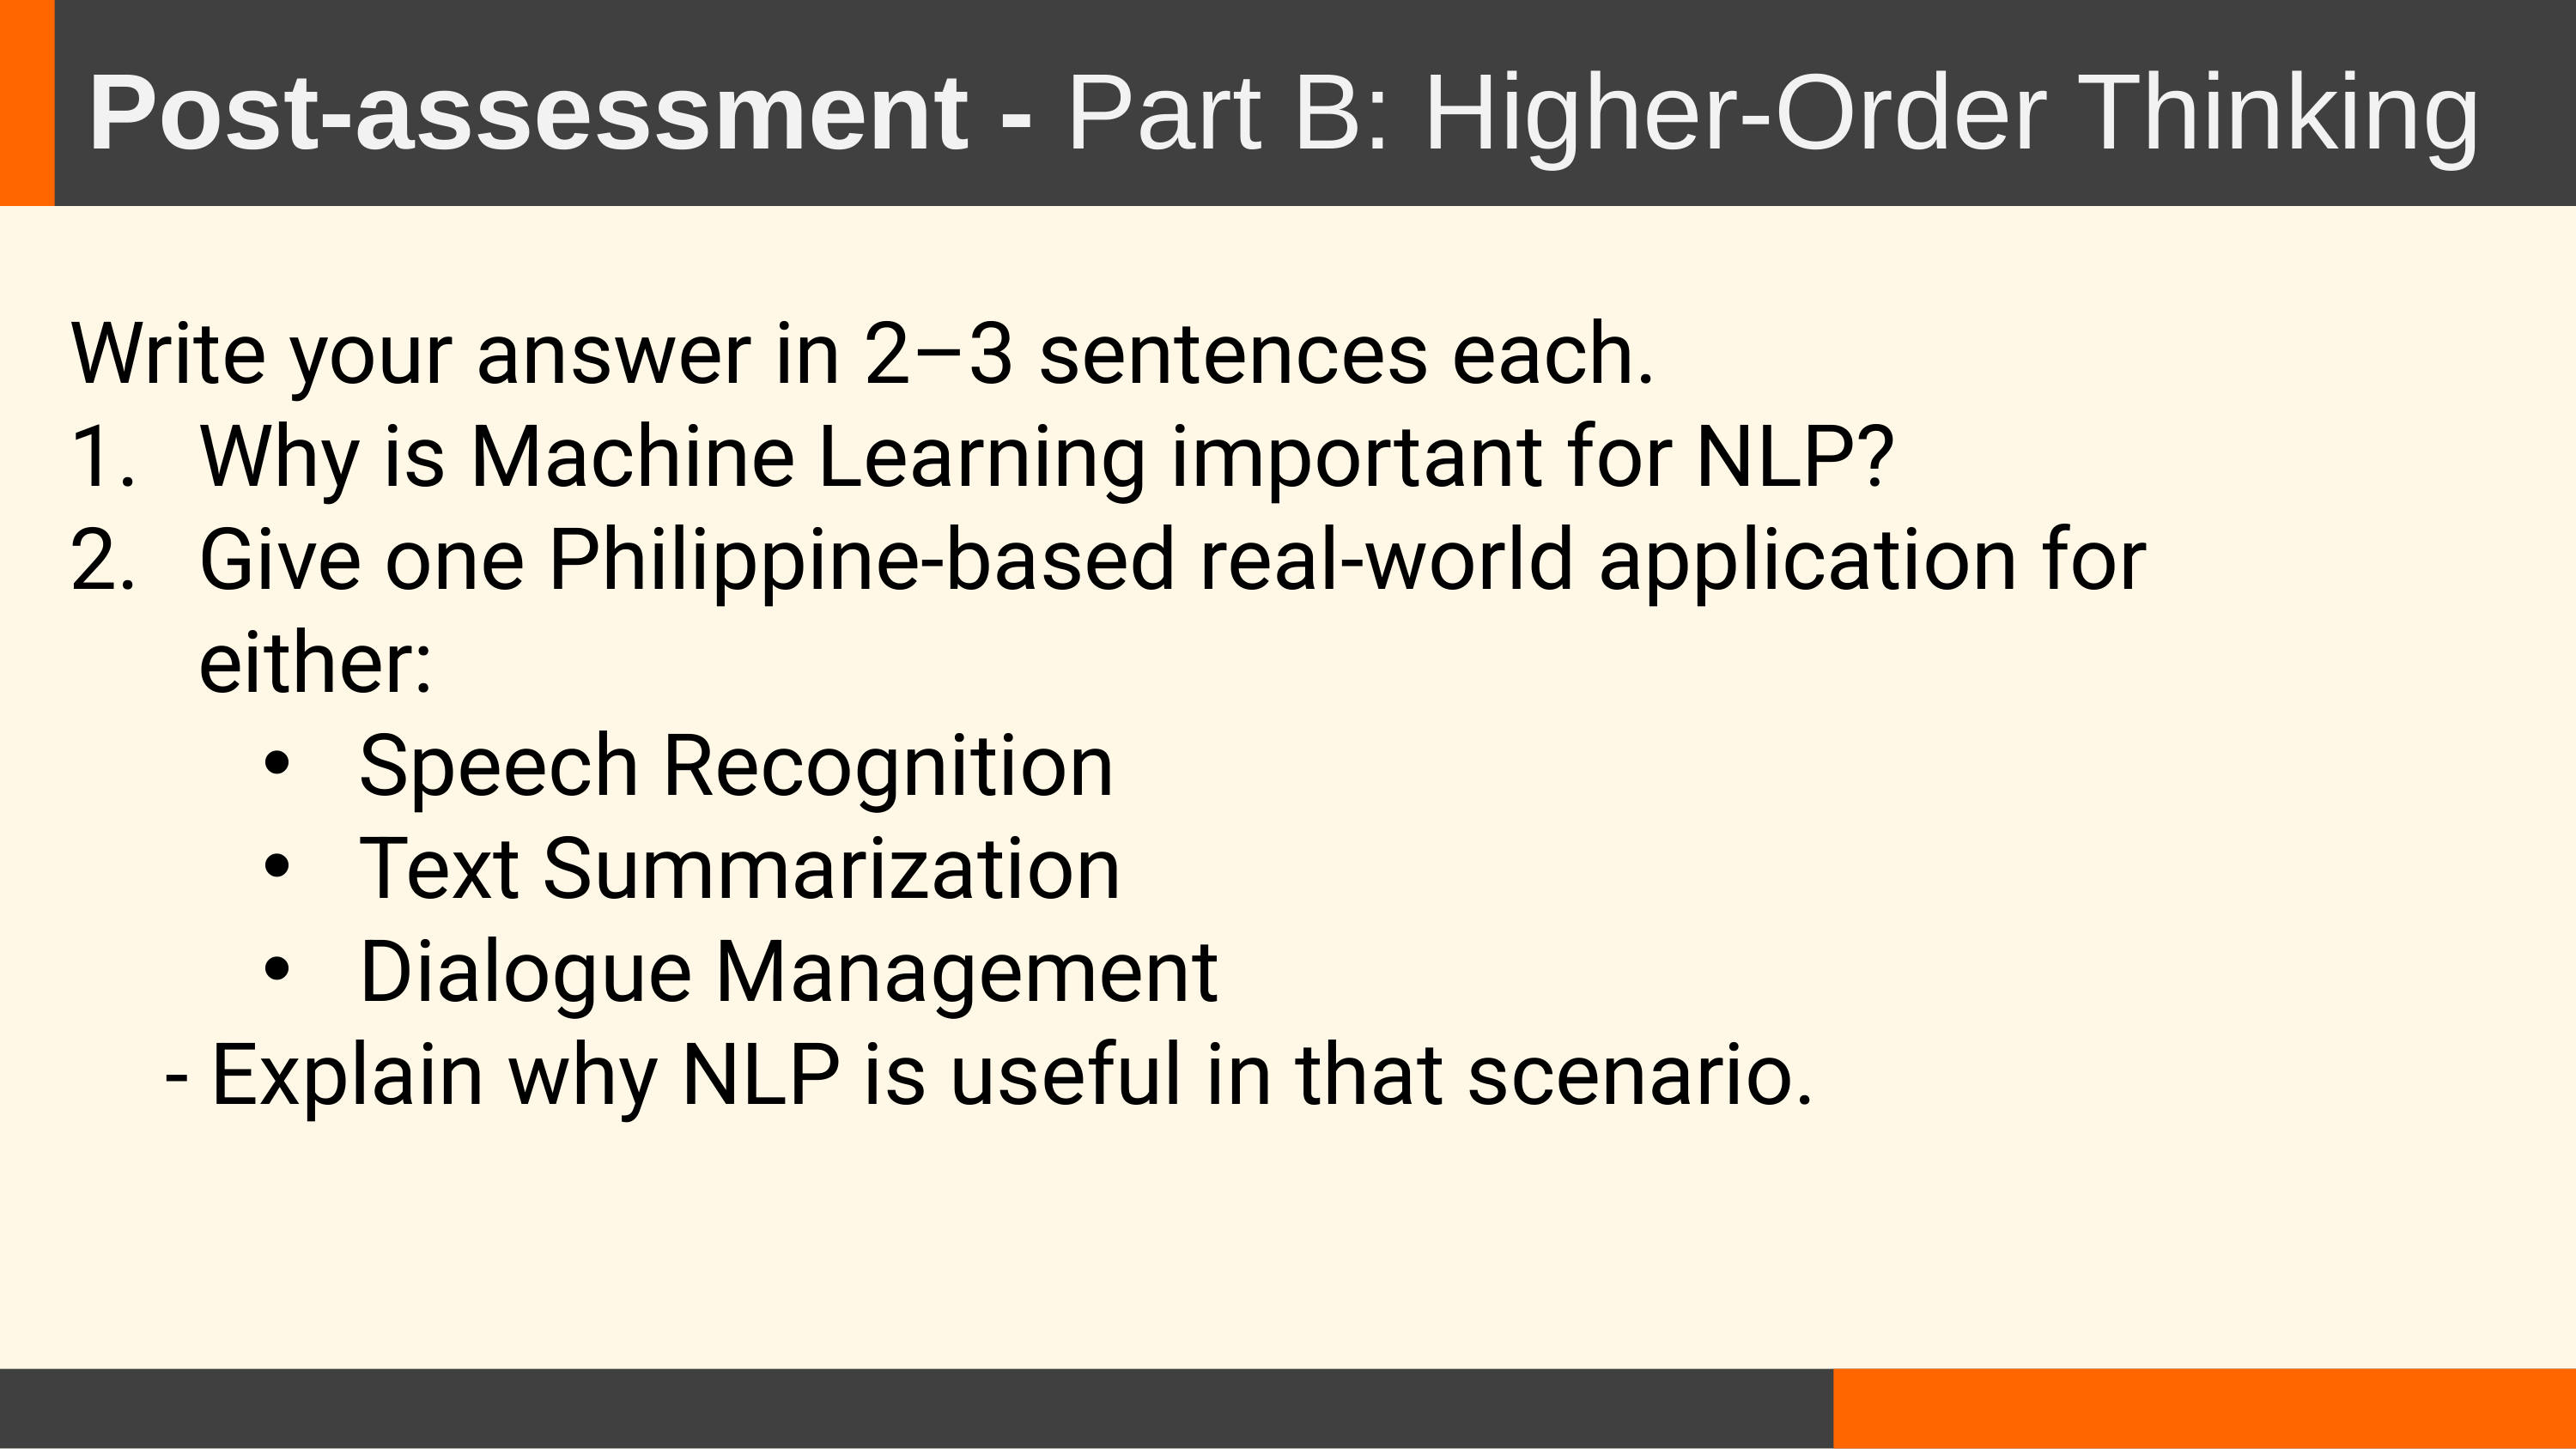

Post-assessment - Part B: Higher-Order Thinking
Write your answer in 2–3 sentences each.
Why is Machine Learning important for NLP?
Give one Philippine-based real-world application for either:
Speech Recognition
Text Summarization
Dialogue Management
- Explain why NLP is useful in that scenario.